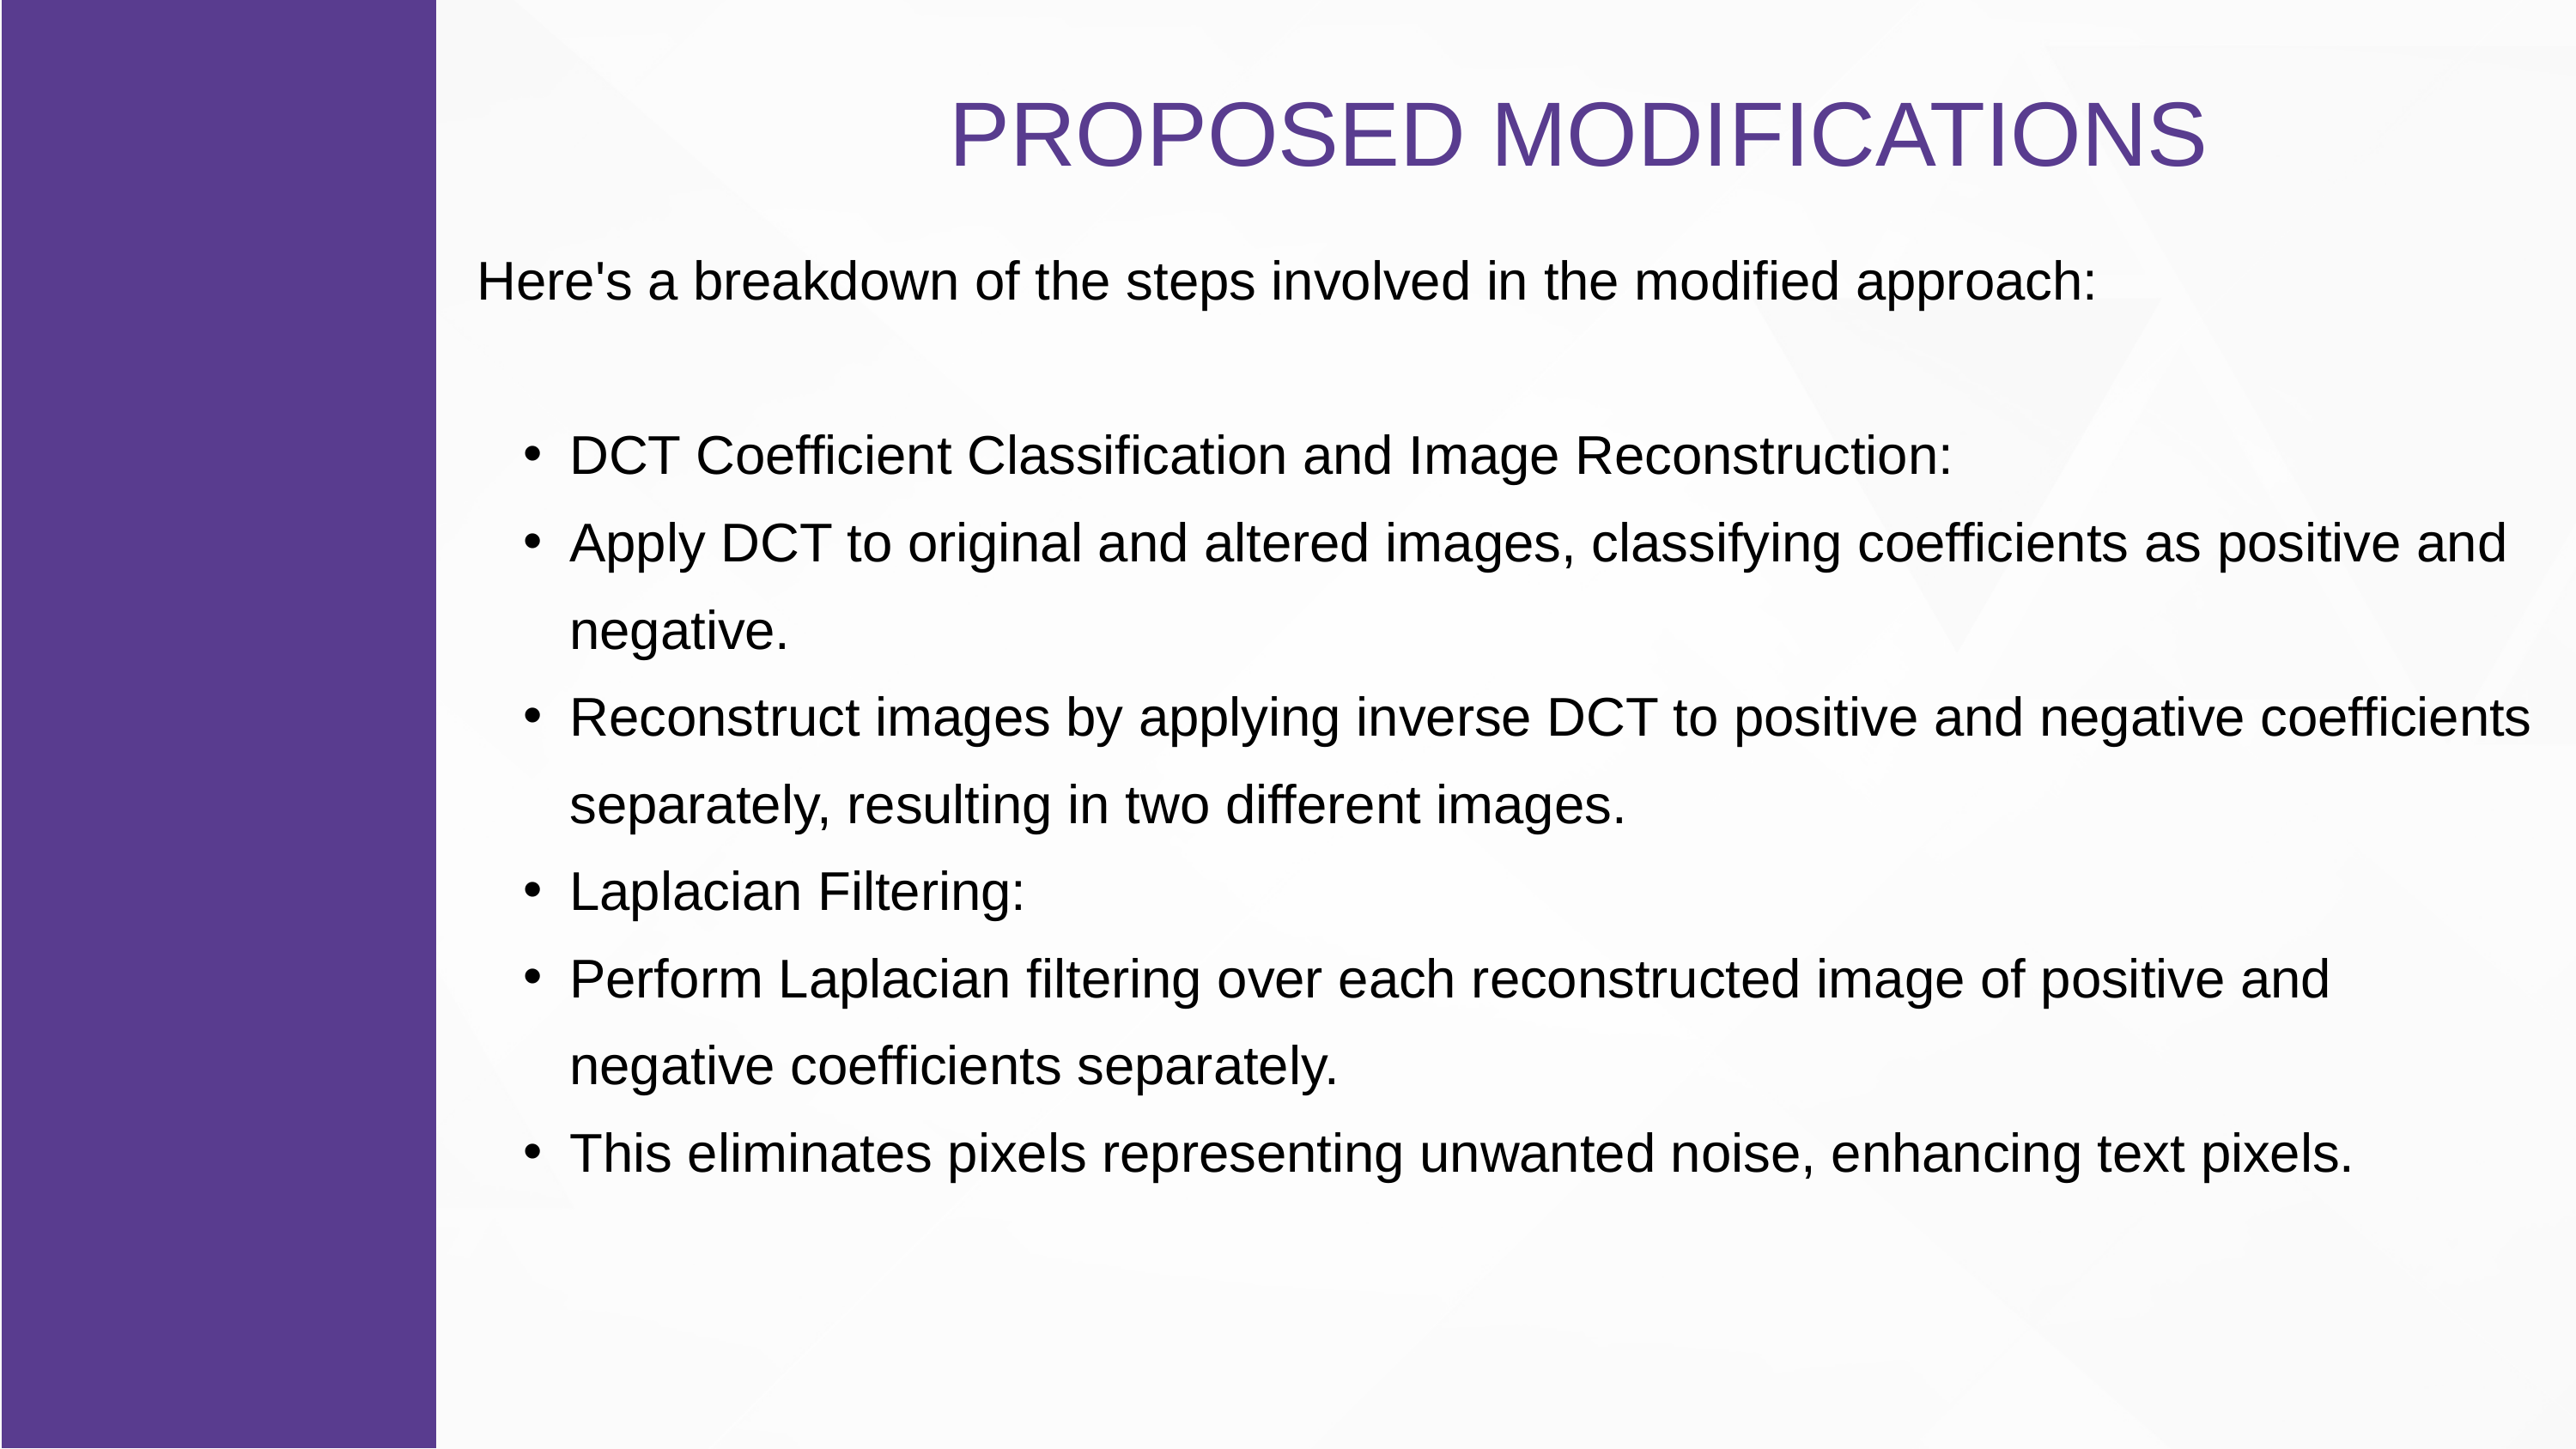

Here's a breakdown of the steps involved in the modified approach:

DCT Coefficient Classification and Image Reconstruction:
Apply DCT to original and altered images, classifying coefficients as positive and negative.
Reconstruct images by applying inverse DCT to positive and negative coefficients separately, resulting in two different images.
Laplacian Filtering:
Perform Laplacian filtering over each reconstructed image of positive and negative coefficients separately.
This eliminates pixels representing unwanted noise, enhancing text pixels.

   PROPOSED MODIFICATIONS